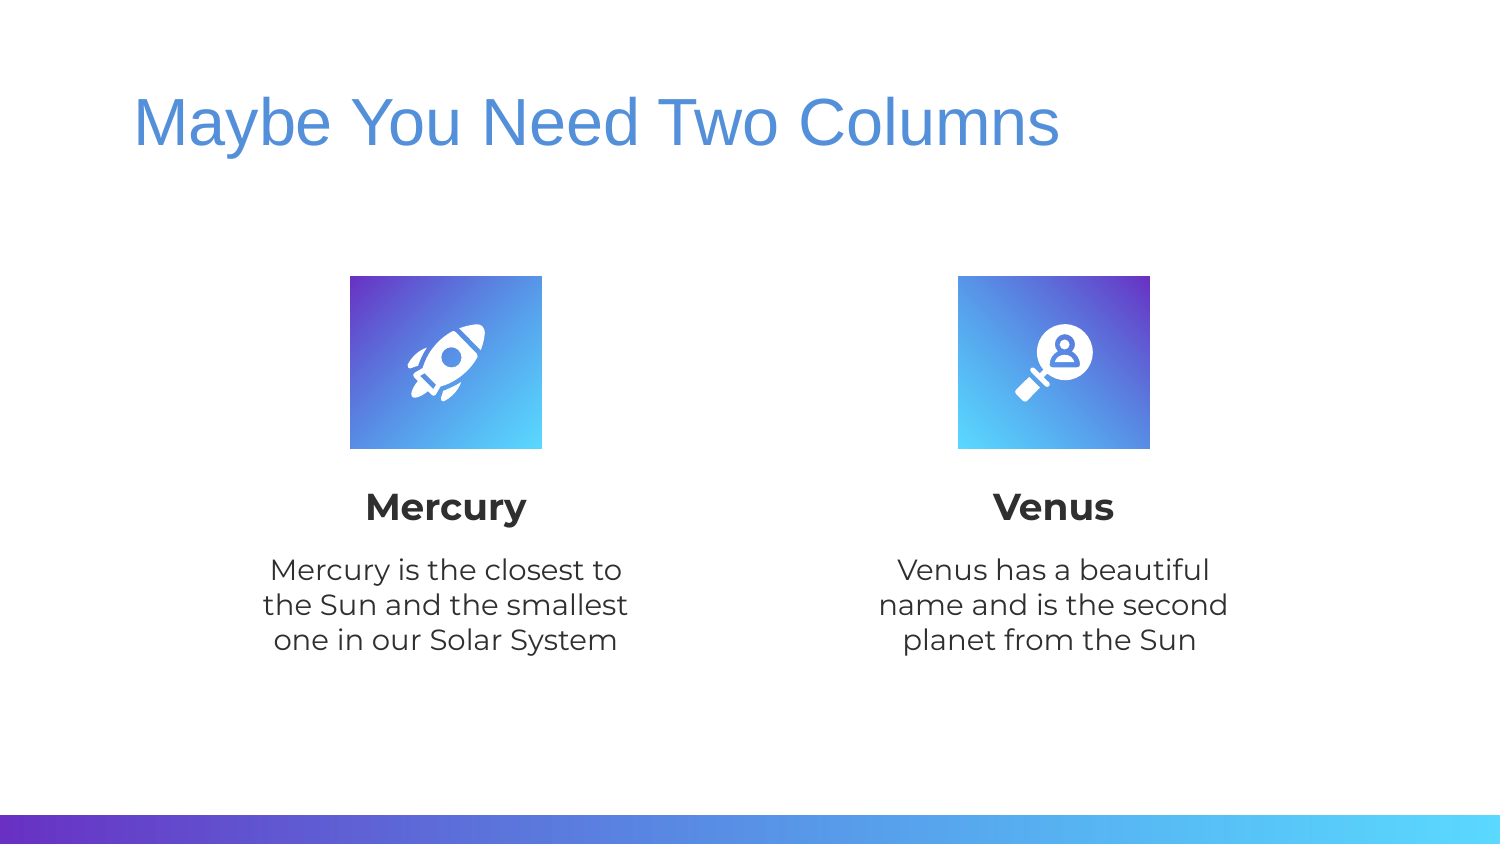

# Maybe You Need Two Columns

Mercury
Venus
Mercury is the closest to the Sun and the smallest one in our Solar System
Venus has a beautiful name and is the second planet from the Sun